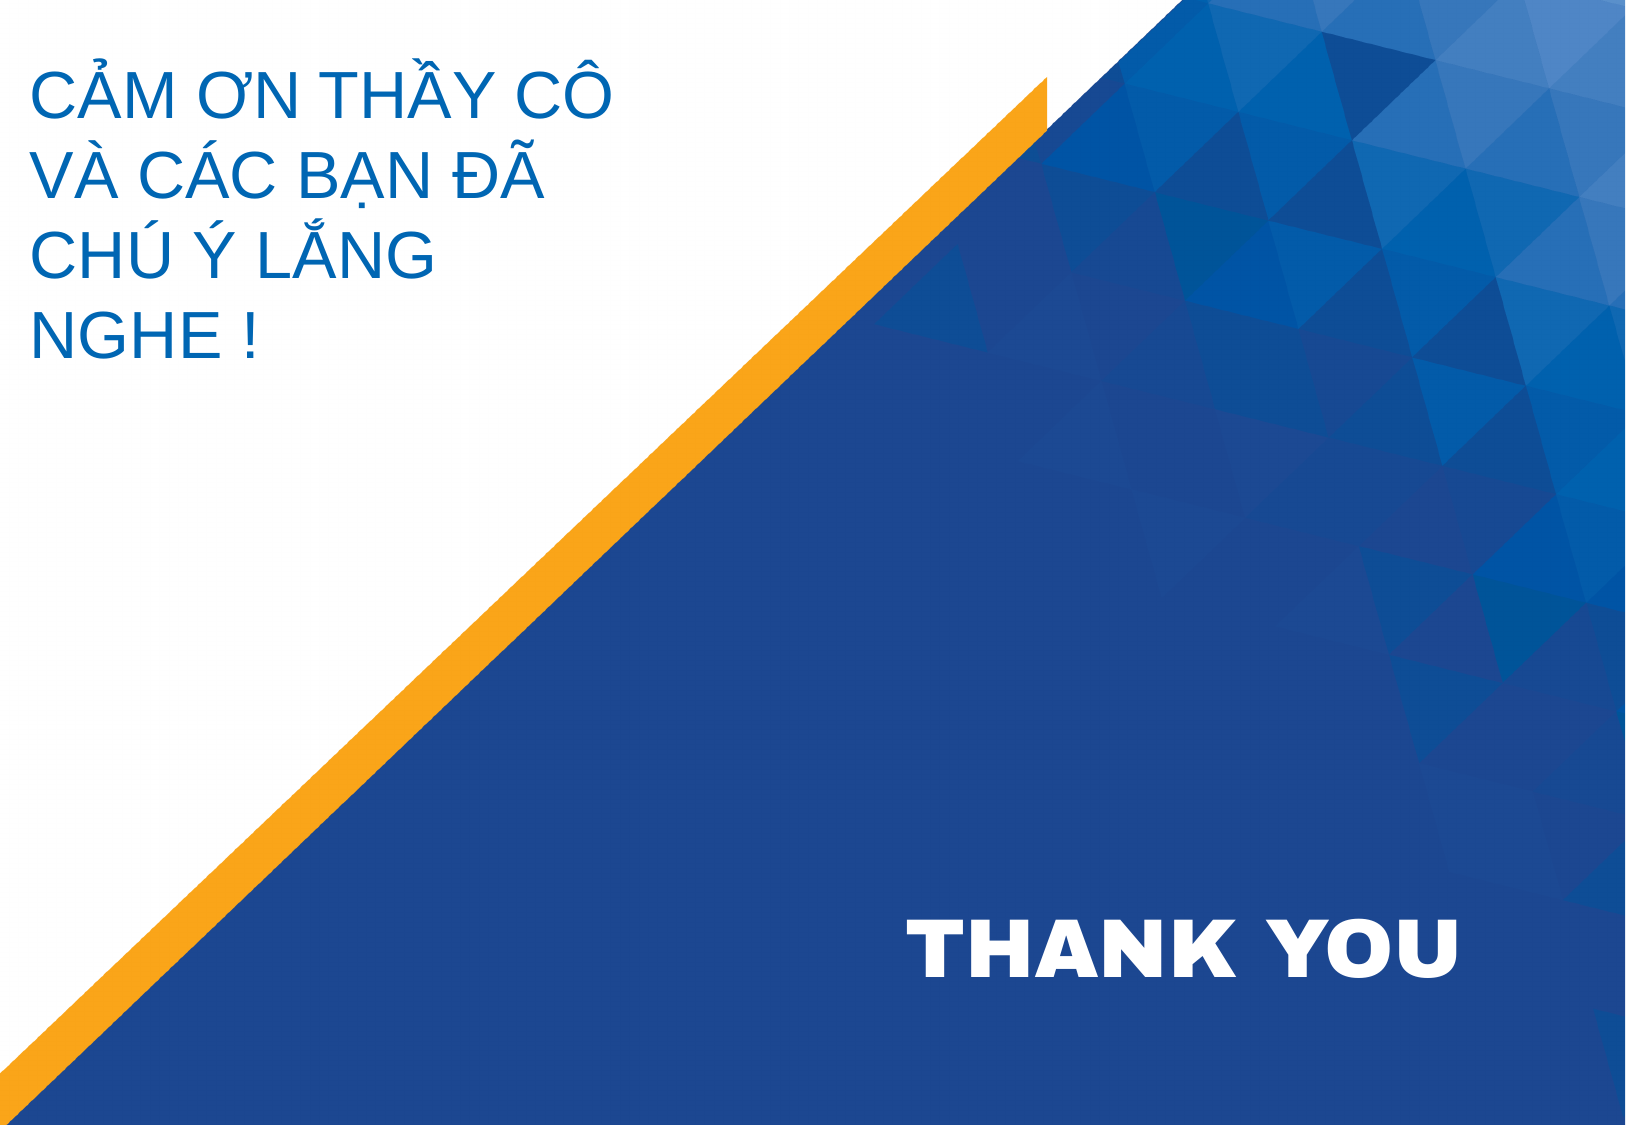

CẢM ƠN THẦY CÔ VÀ CÁC BẠN ĐÃ CHÚ Ý LẮNG NGHE !
THANK YOU